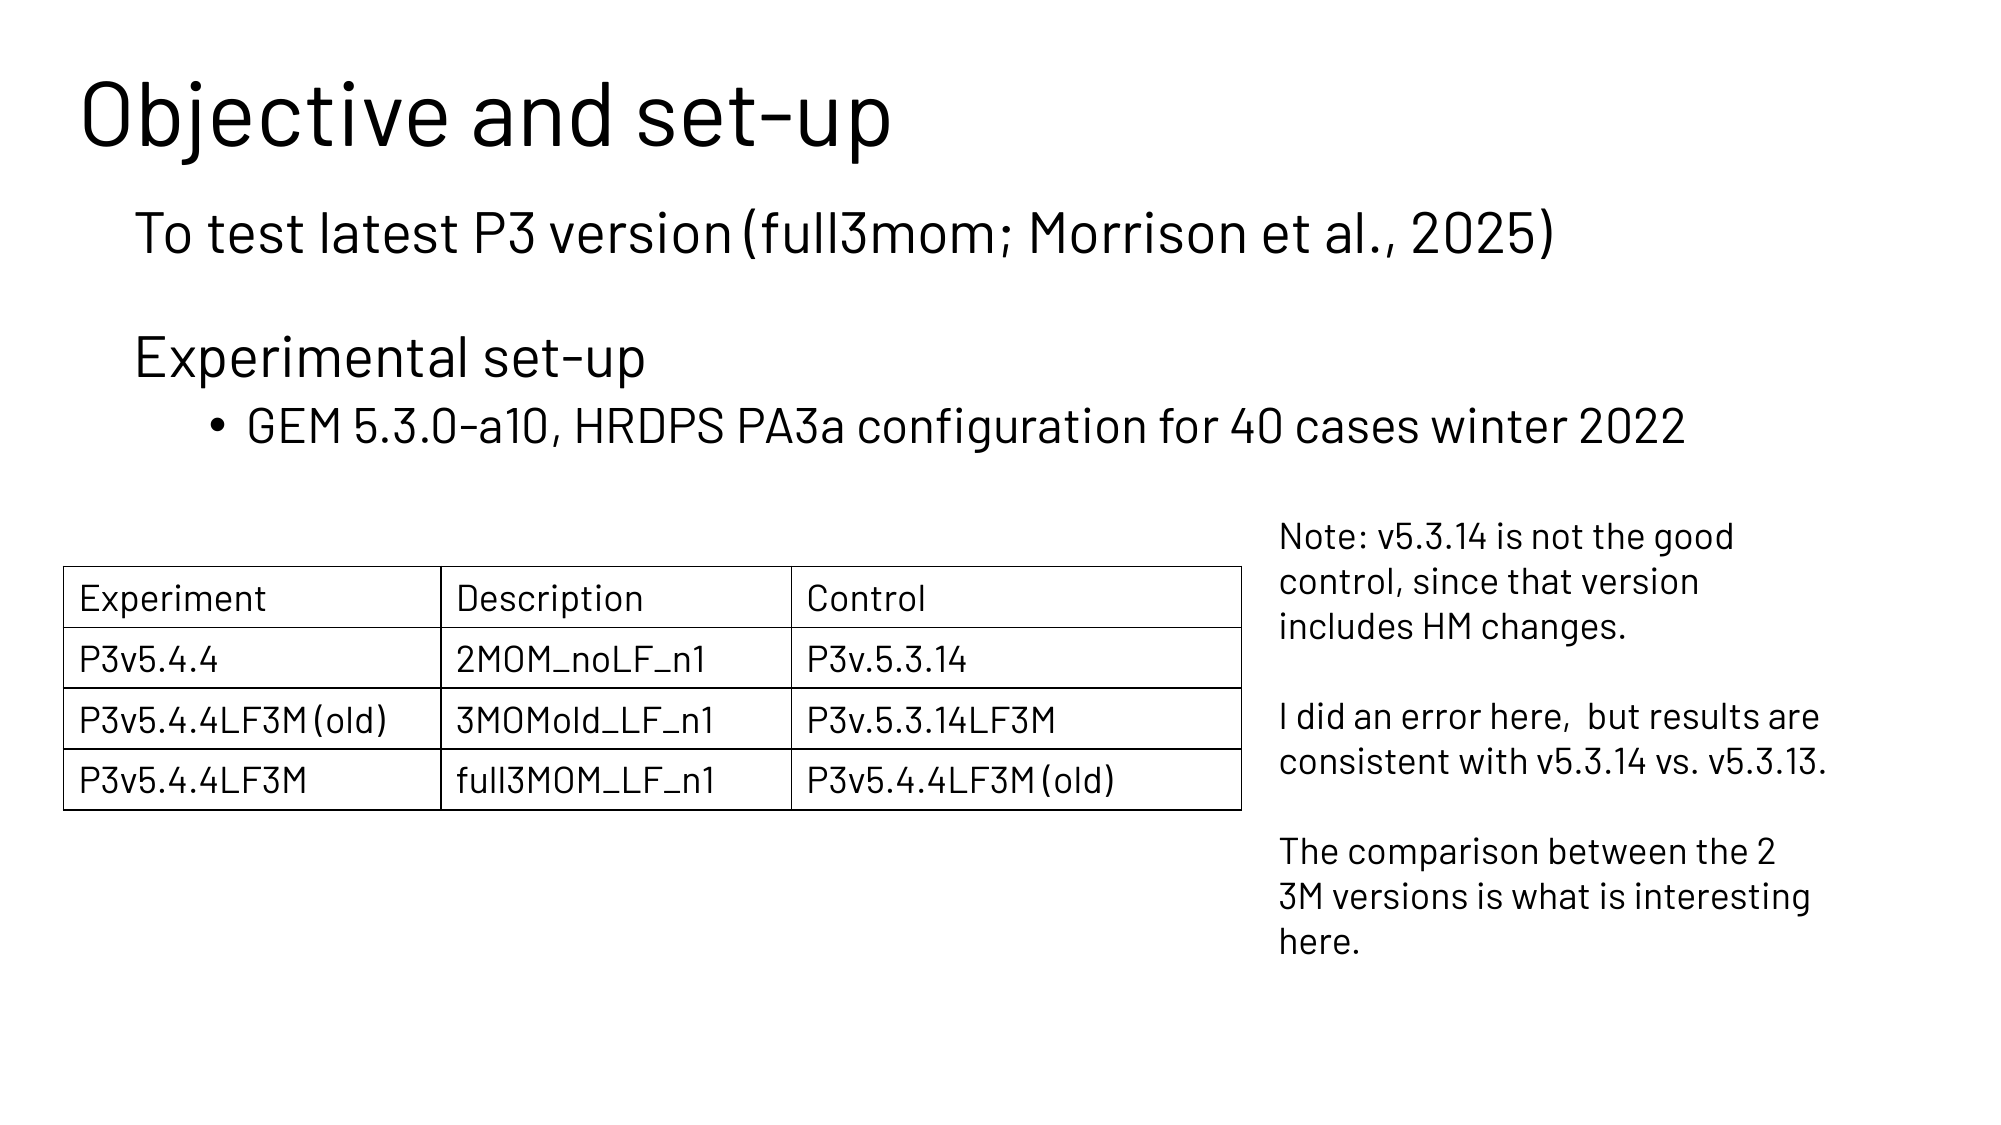

# Objective and set-up
To test latest P3 version (full3mom; Morrison et al., 2025)

Experimental set-up
GEM 5.3.0-a10, HRDPS PA3a configuration for 40 cases winter 2022

Note: v5.3.14 is not the good control, since that version includes HM changes.

I did an error here,  but results are consistent with v5.3.14 vs. v5.3.13.

The comparison between the 2 3M versions is what is interesting here.
| Experiment | Description | Control |
| --- | --- | --- |
| P3v5.4.4 | 2MOM\_noLF\_n1 | P3v.5.3.14 |
| P3v5.4.4LF3M (old) | 3MOMold\_LF\_n1 | P3v.5.3.14LF3M |
| P3v5.4.4LF3M | full3MOM\_LF\_n1 | P3v5.4.4LF3M (old) |